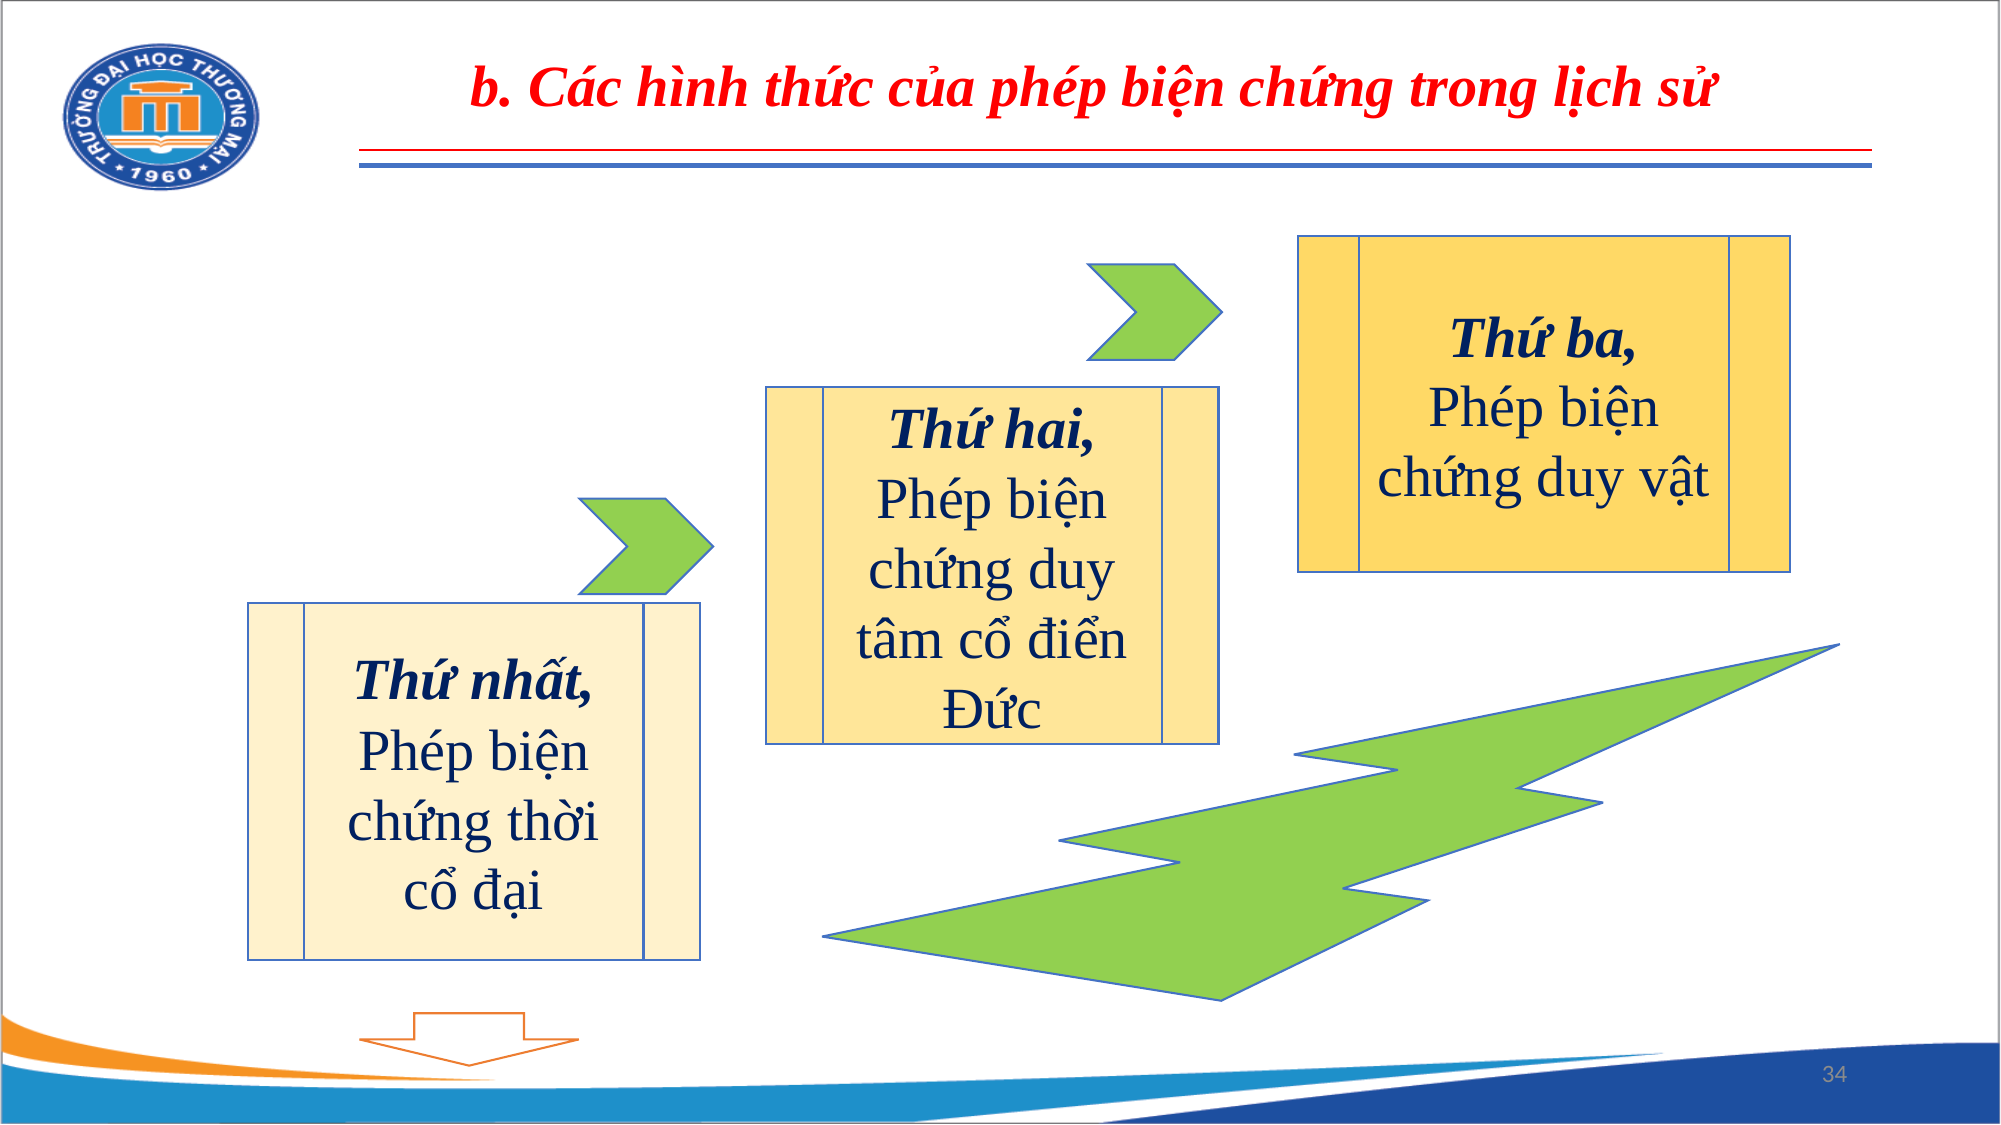

b. Các hình thức của phép biện chứng trong lịch sử

Thứ ba,
Phép biện chứng duy vật

Thứ hai,
Phép biện chứng duy tâm cổ điển Đức

Thứ nhất, Phép biện chứng thời cổ đại

34